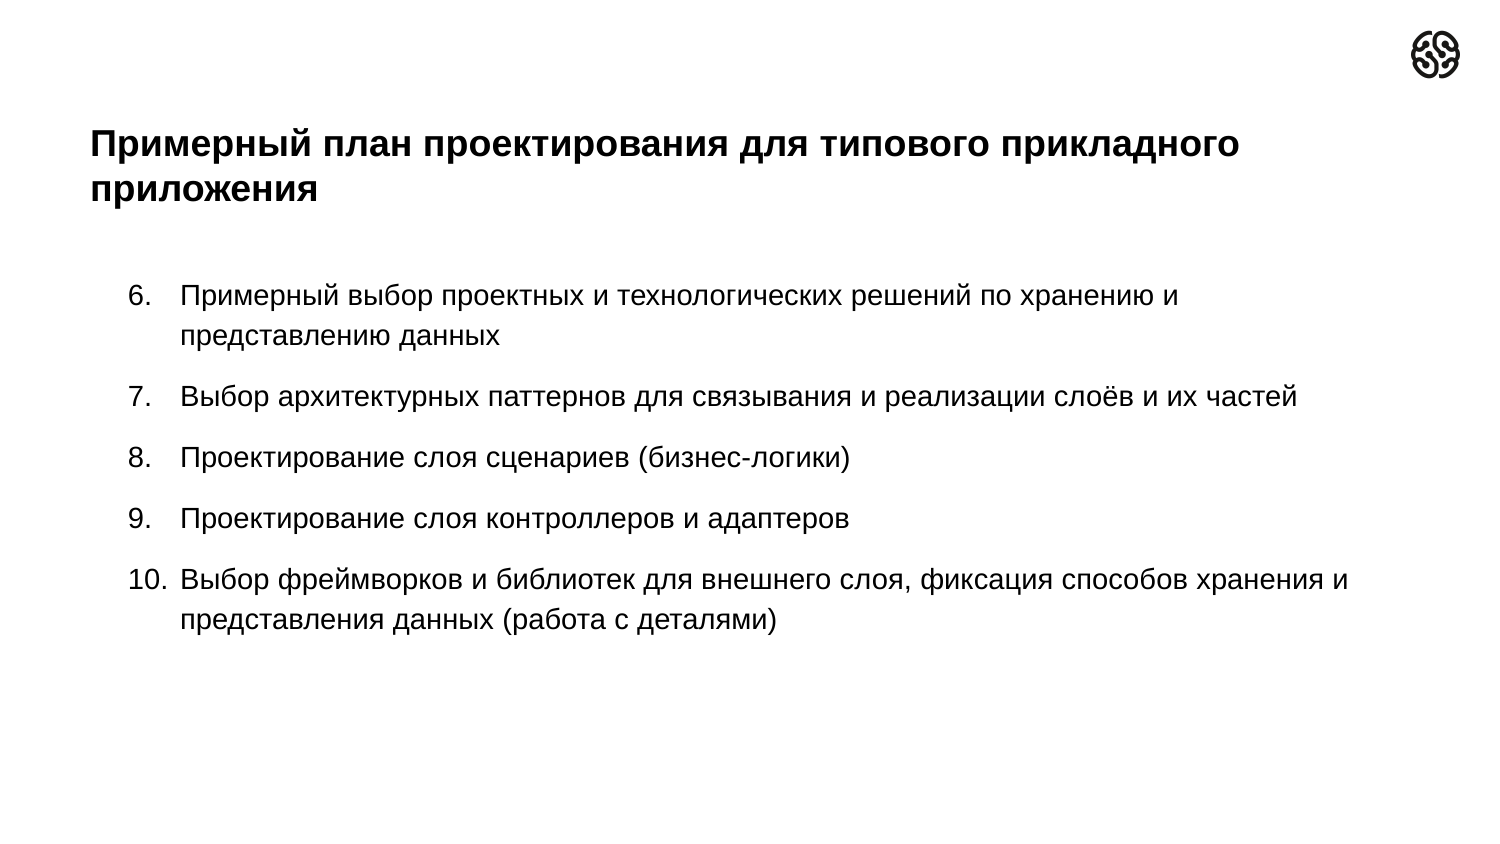

# Примерный план проектирования для типового прикладного приложения
Примерный выбор проектных и технологических решений по хранению и представлению данных
Выбор архитектурных паттернов для связывания и реализации слоёв и их частей
Проектирование слоя сценариев (бизнес-логики)
Проектирование слоя контроллеров и адаптеров
Выбор фреймворков и библиотек для внешнего слоя, фиксация способов хранения и представления данных (работа с деталями)